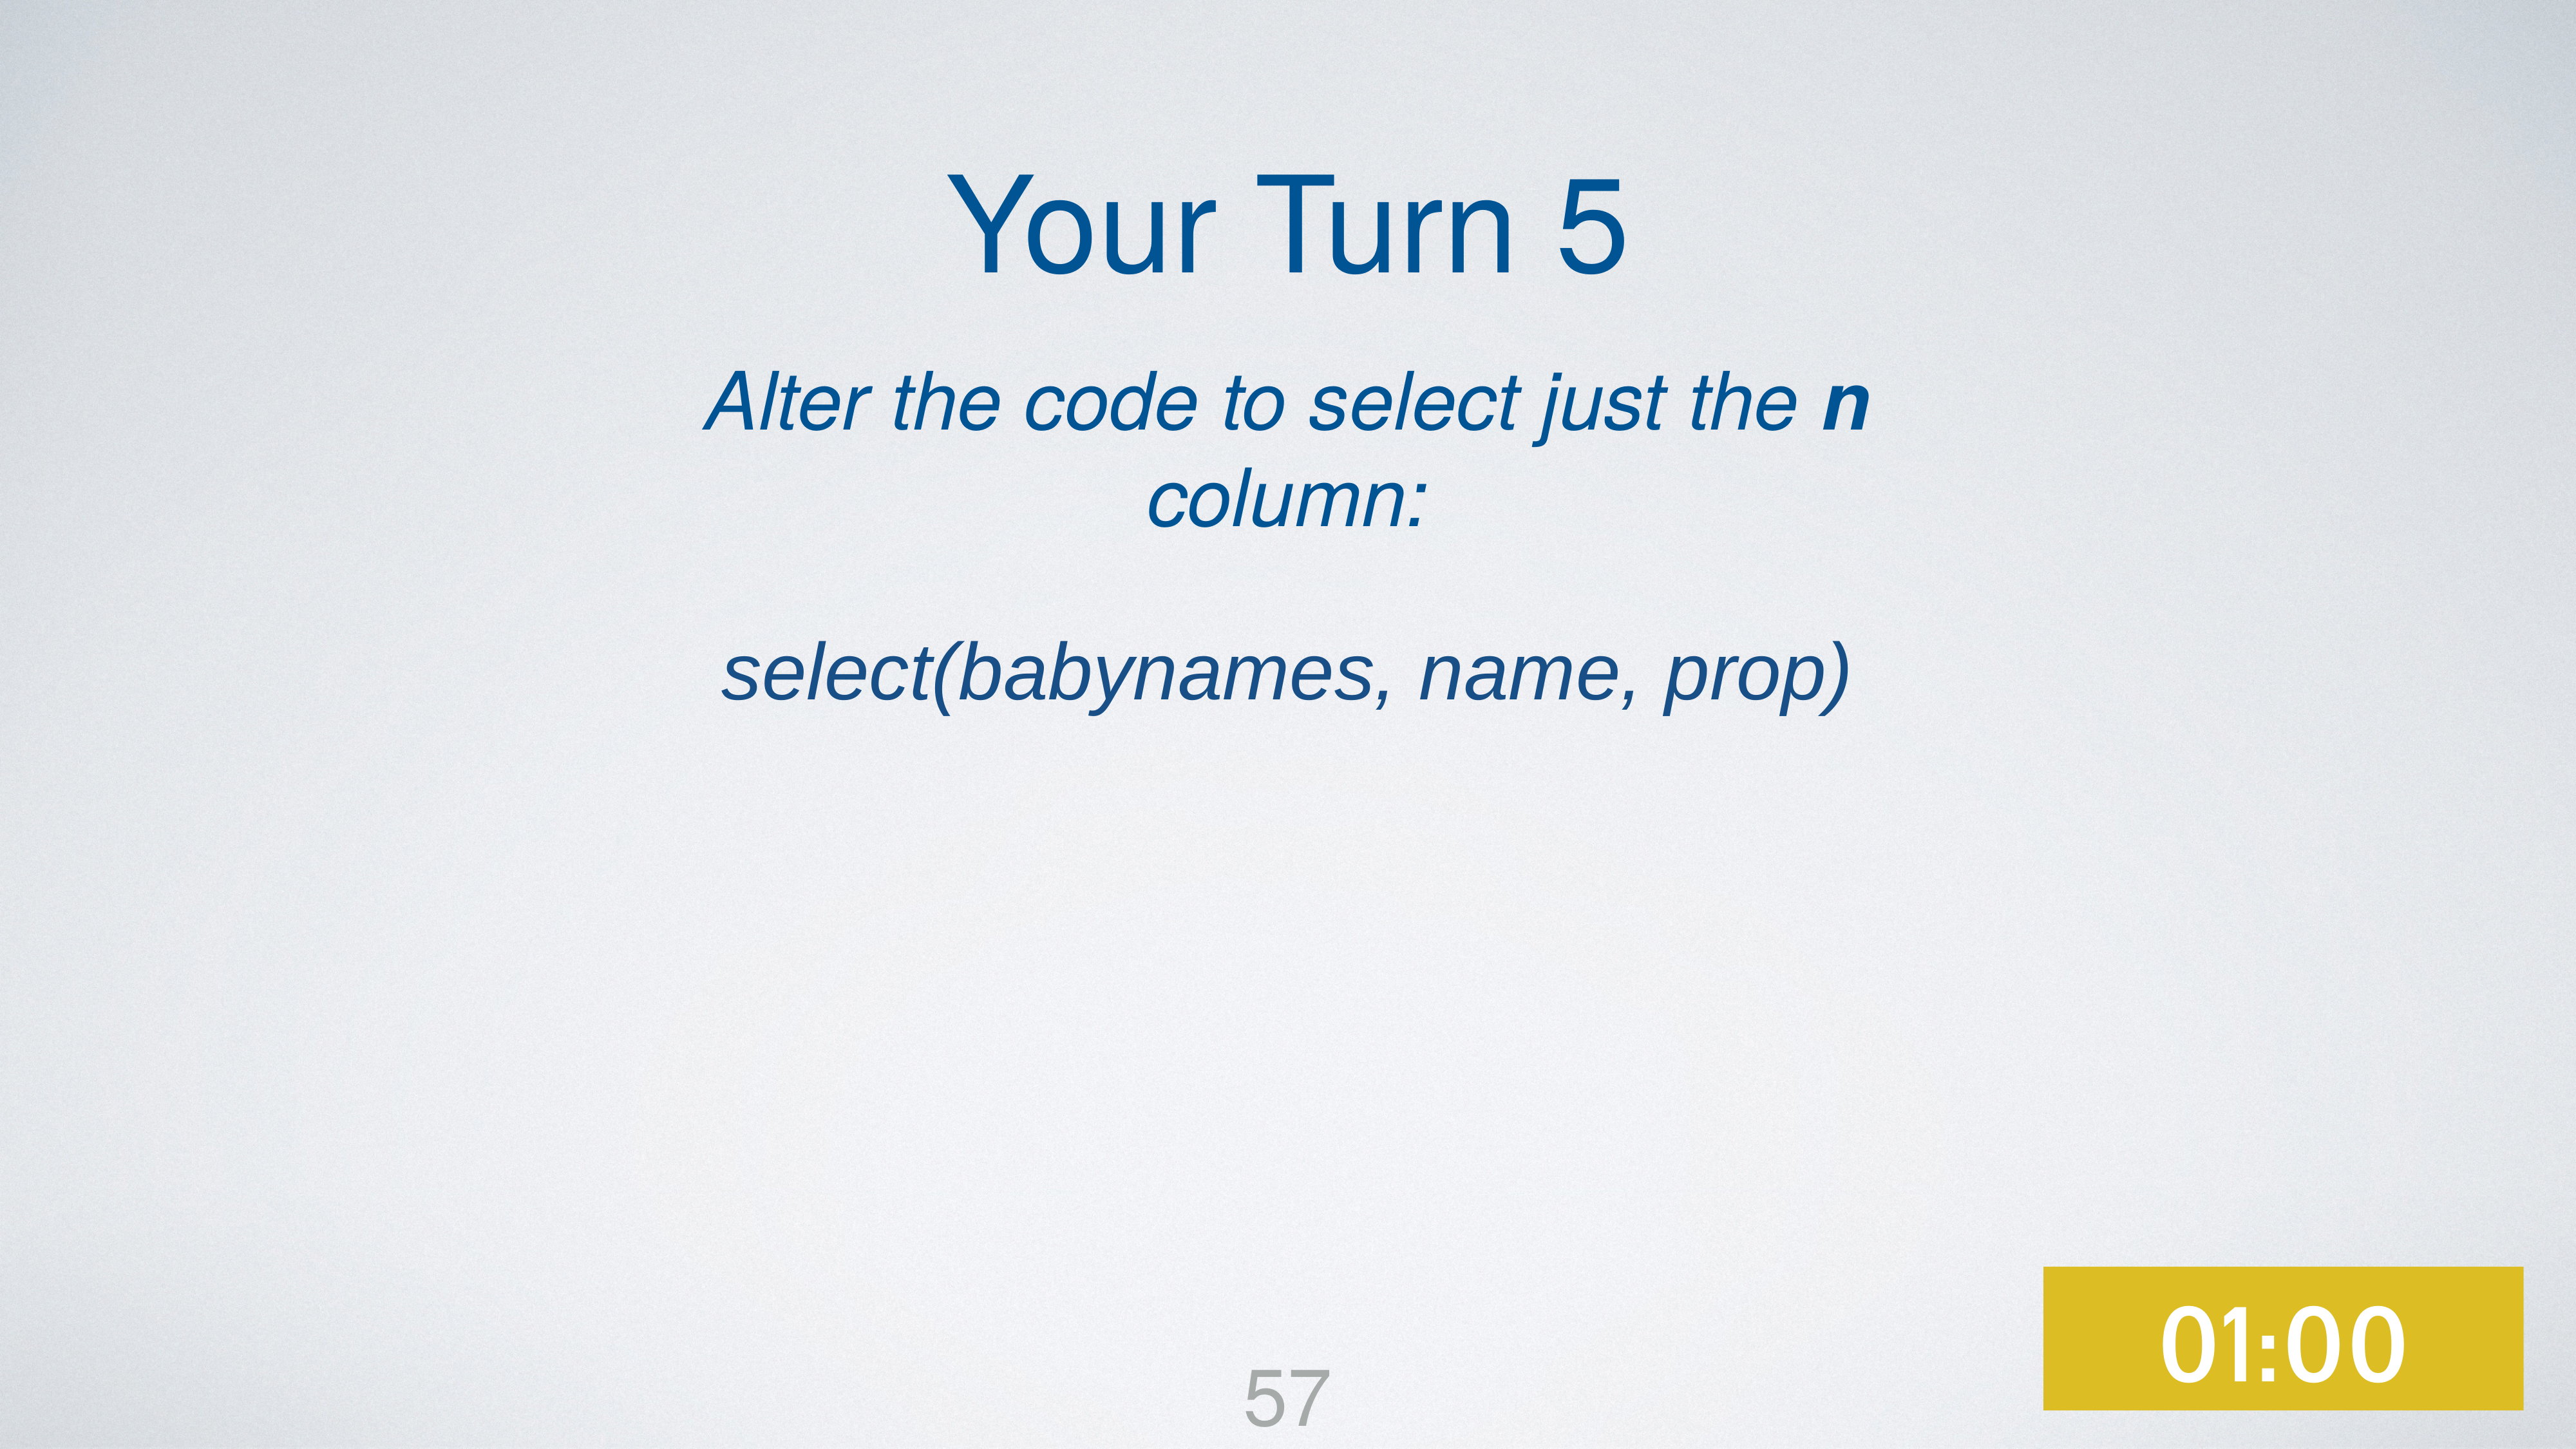

Your Turn 5
Alter the code to select just the n column:
select(babynames, name, prop)
01:00
57